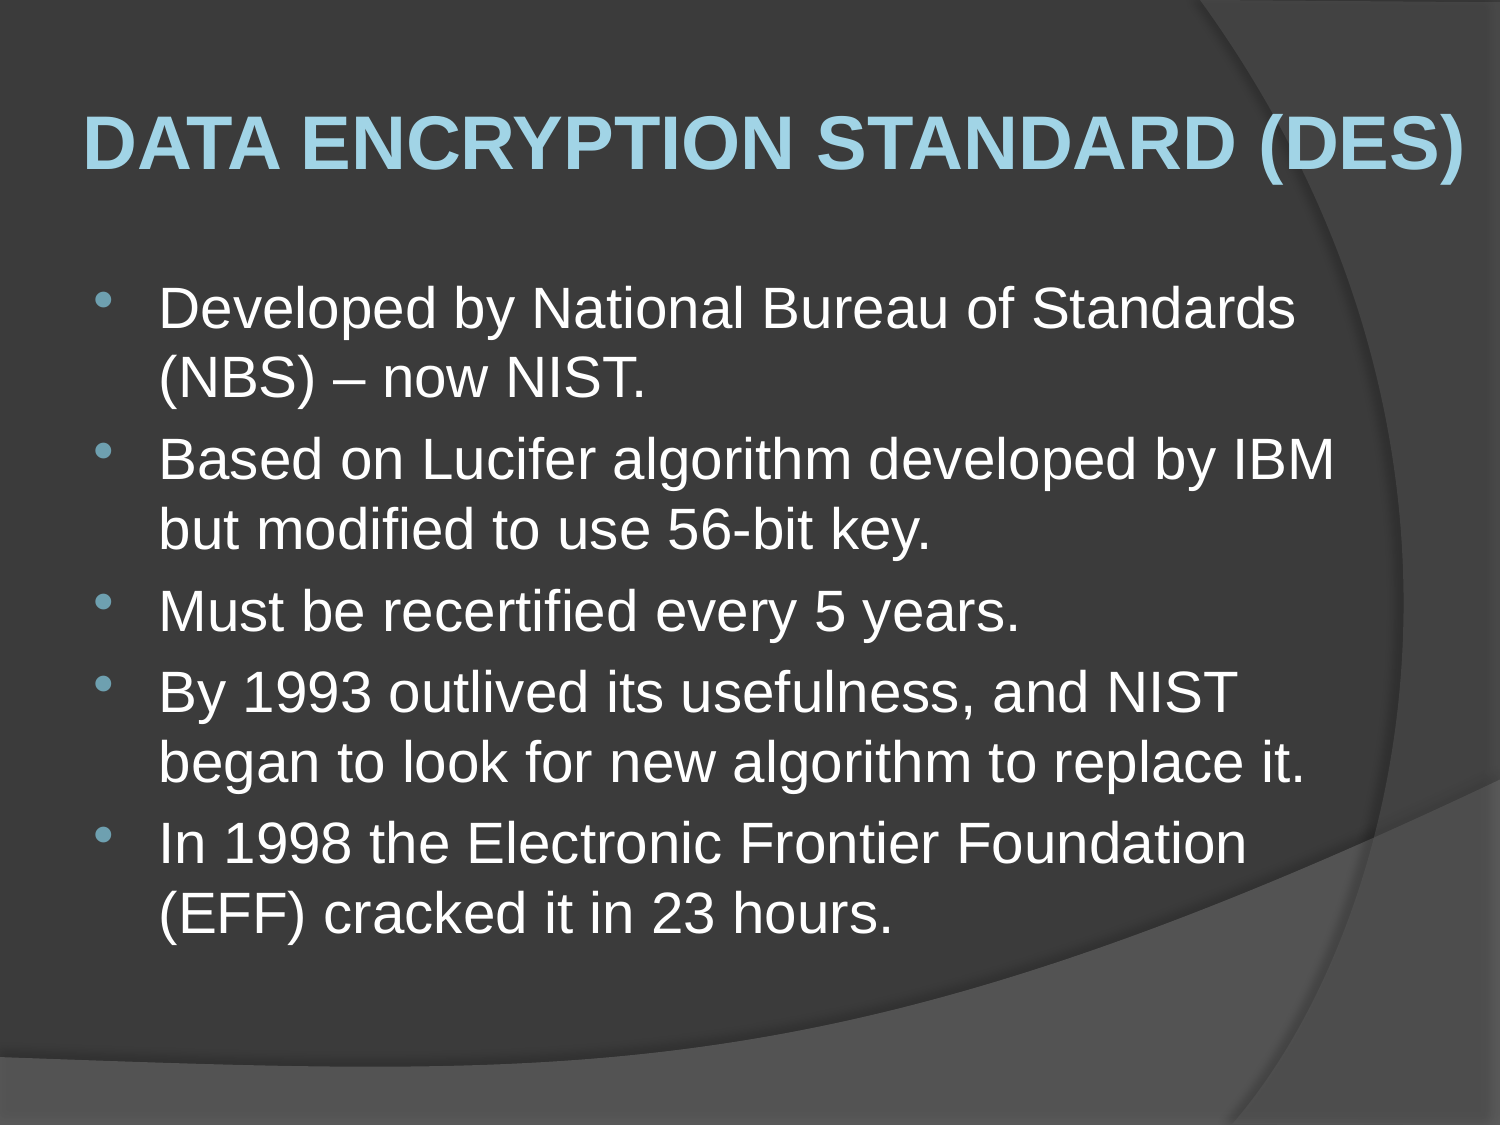

# Data Encryption Standard (DES)
Developed by National Bureau of Standards (NBS) – now NIST.
Based on Lucifer algorithm developed by IBM but modified to use 56-bit key.
Must be recertified every 5 years.
By 1993 outlived its usefulness, and NIST began to look for new algorithm to replace it.
In 1998 the Electronic Frontier Foundation (EFF) cracked it in 23 hours.